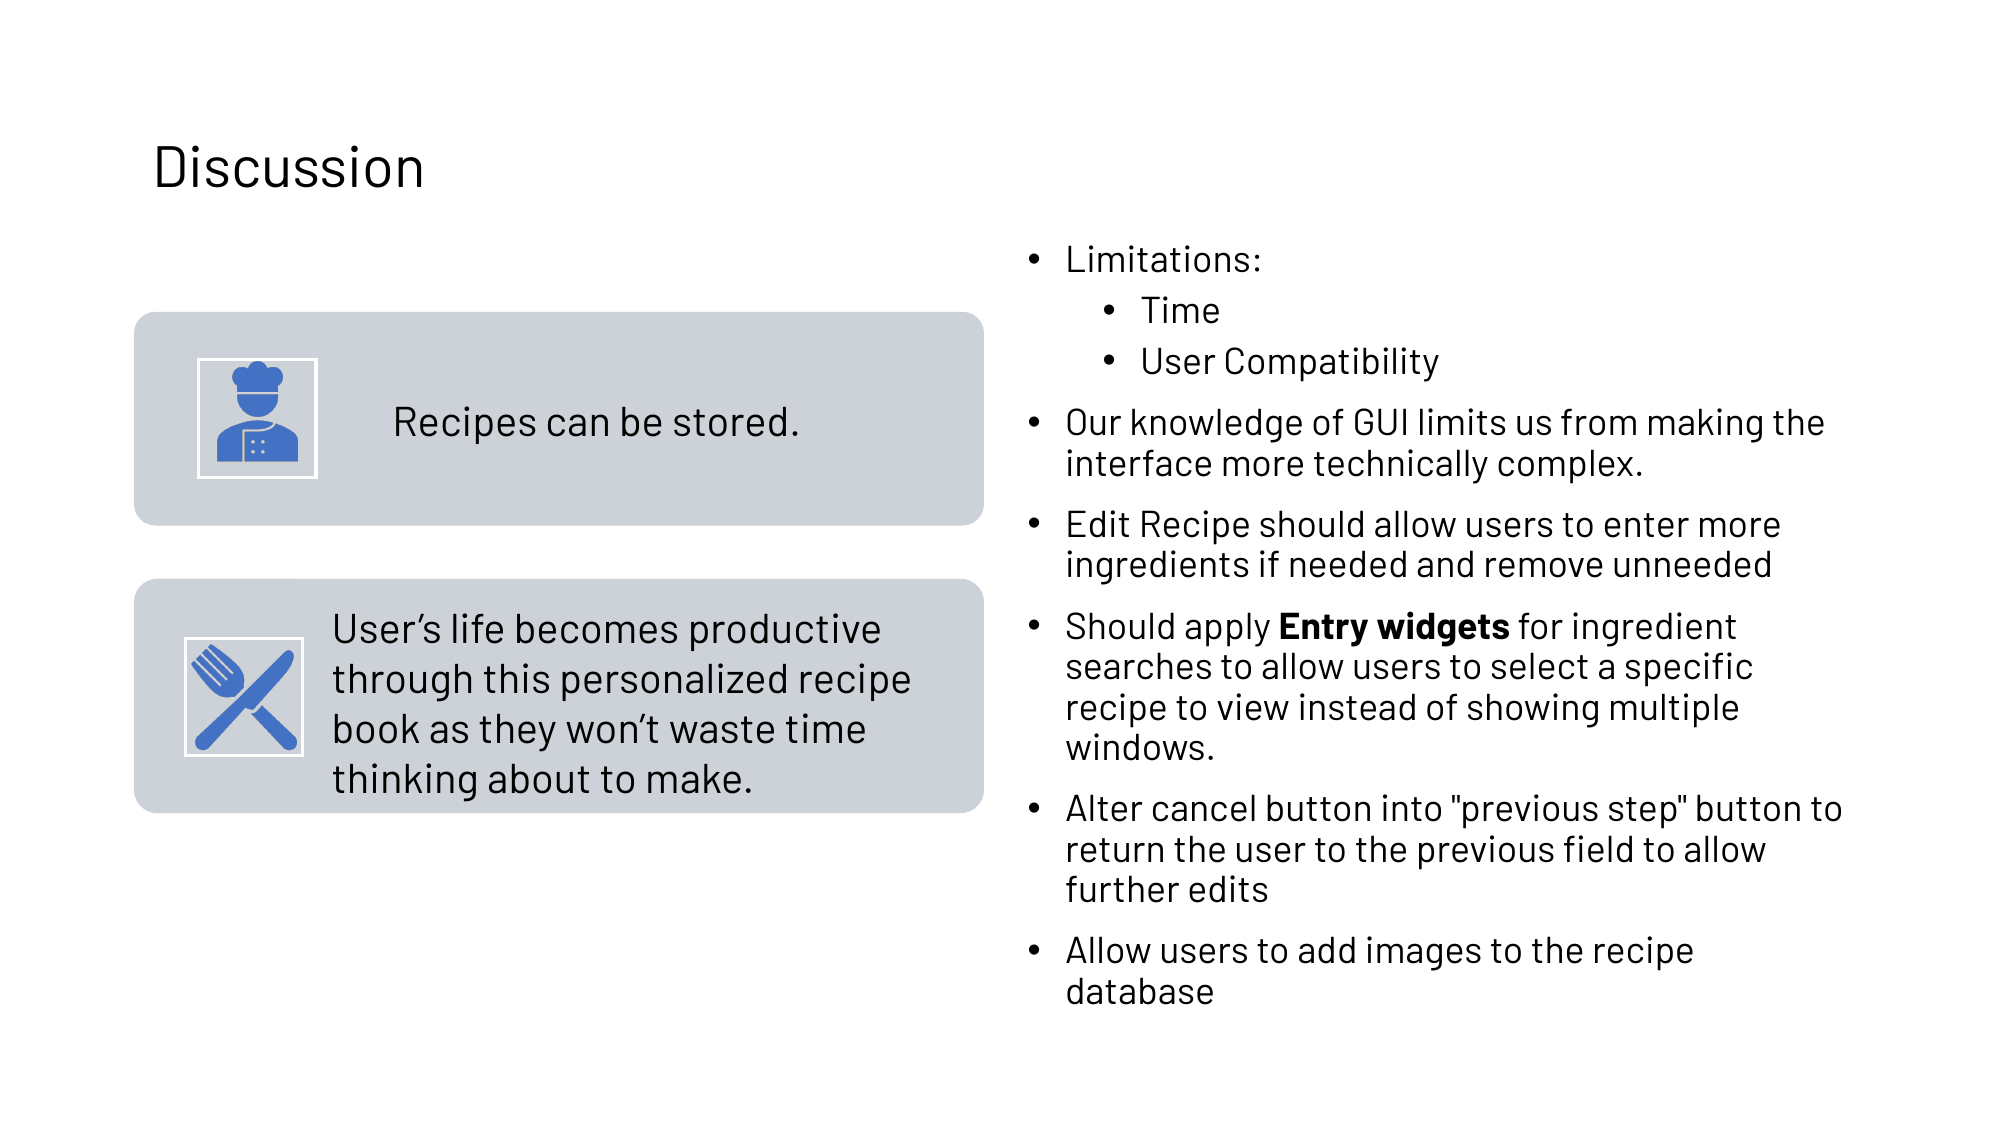

# Discussion
Recipes can be stored.
User’s life becomes productive through this personalized recipe book as they won’t waste time thinking about to make.
Limitations:
Time
User Compatibility
Our knowledge of GUI limits us from making the interface more technically complex.
Edit Recipe should allow users to enter more ingredients if needed and remove unneeded
Should apply Entry widgets for ingredient searches to allow users to select a specific recipe to view instead of showing multiple windows.
Alter cancel button into "previous step" button to return the user to the previous field to allow further edits
Allow users to add images to the recipe database